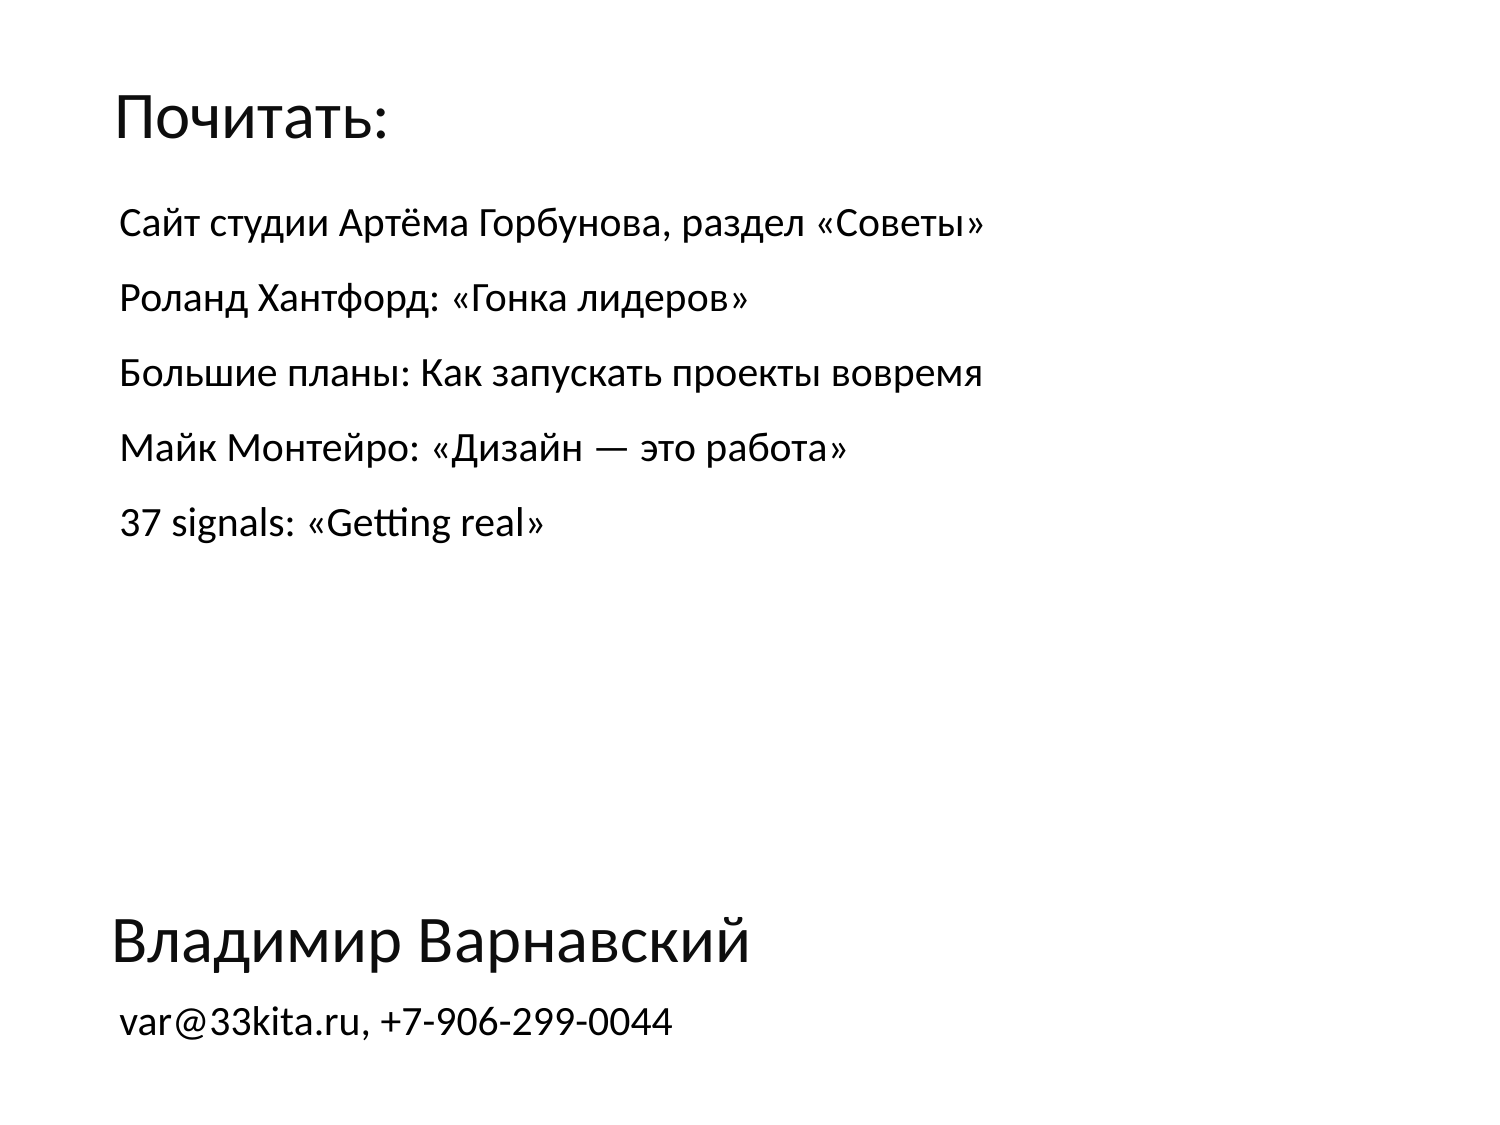

Почитать:
Сайт студии Артёма Горбунова, раздел «Советы»
Роланд Хантфорд: «Гонка лидеров»
Большие планы: Как запускать проекты вовремя
Майк Монтейро: «Дизайн — это работа»
37 signals: «Getting real»
Владимир Варнавский
var@33kita.ru, +7-906-299-0044